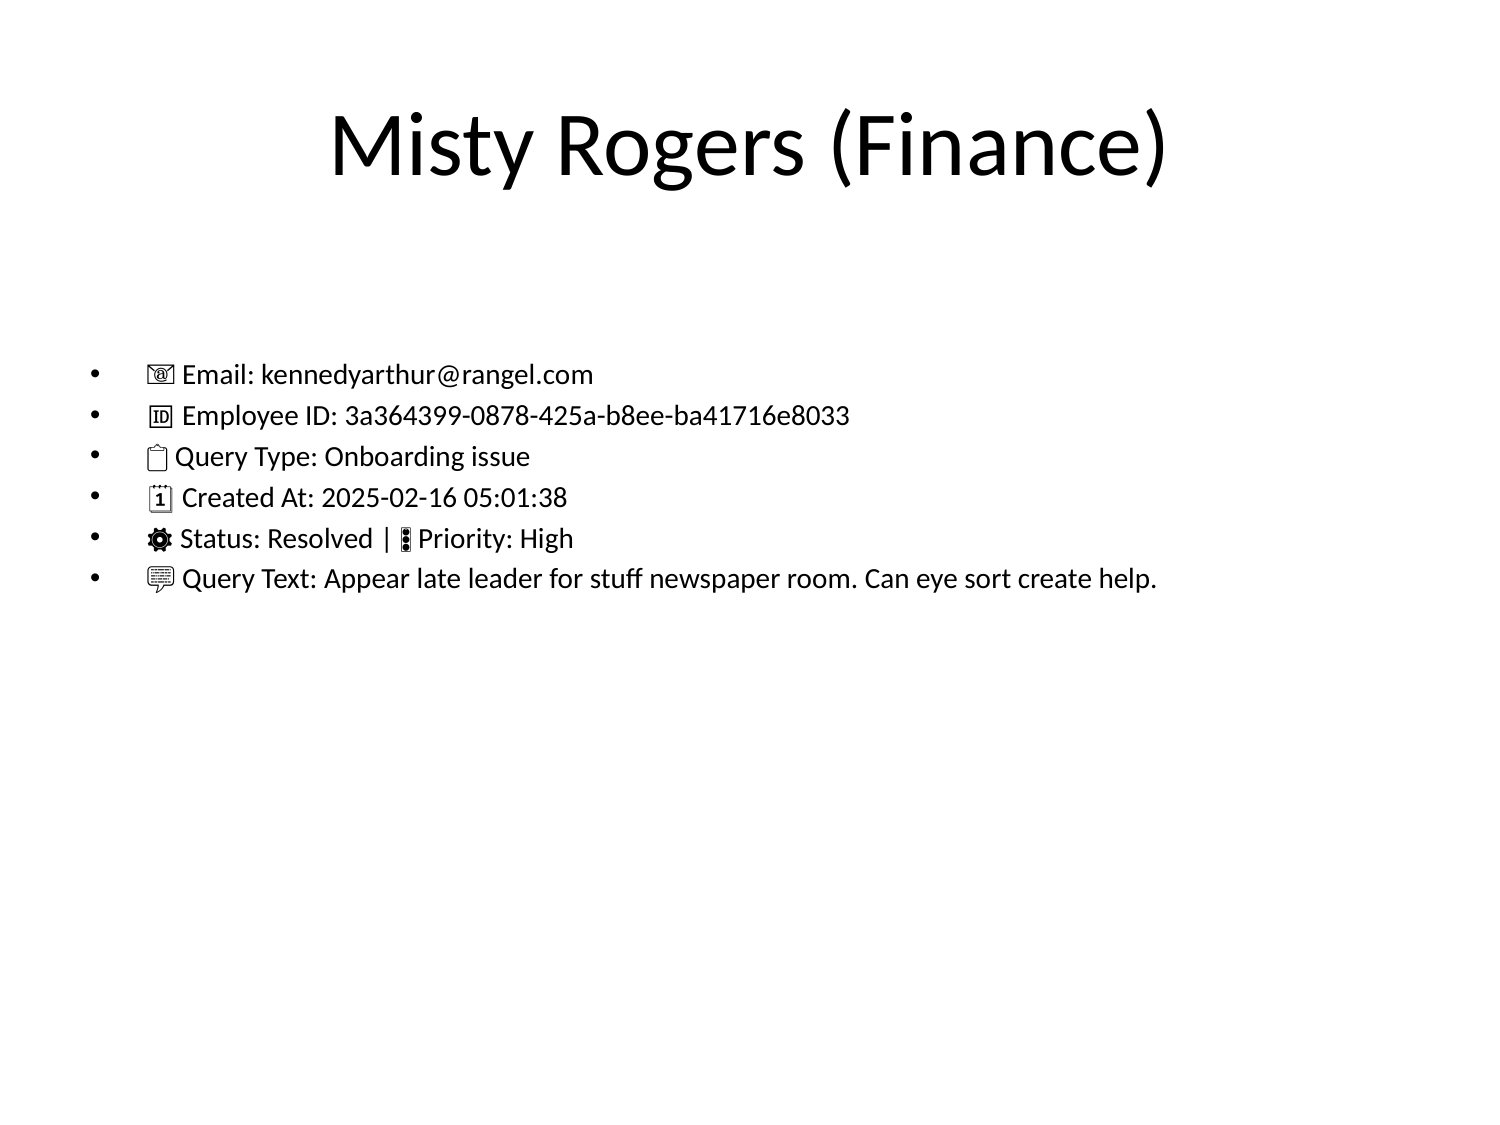

# Misty Rogers (Finance)

📧 Email: kennedyarthur@rangel.com
🆔 Employee ID: 3a364399-0878-425a-b8ee-ba41716e8033
📋 Query Type: Onboarding issue
🗓 Created At: 2025-02-16 05:01:38
⚙ Status: Resolved | 🚦 Priority: High
💬 Query Text: Appear late leader for stuff newspaper room. Can eye sort create help.